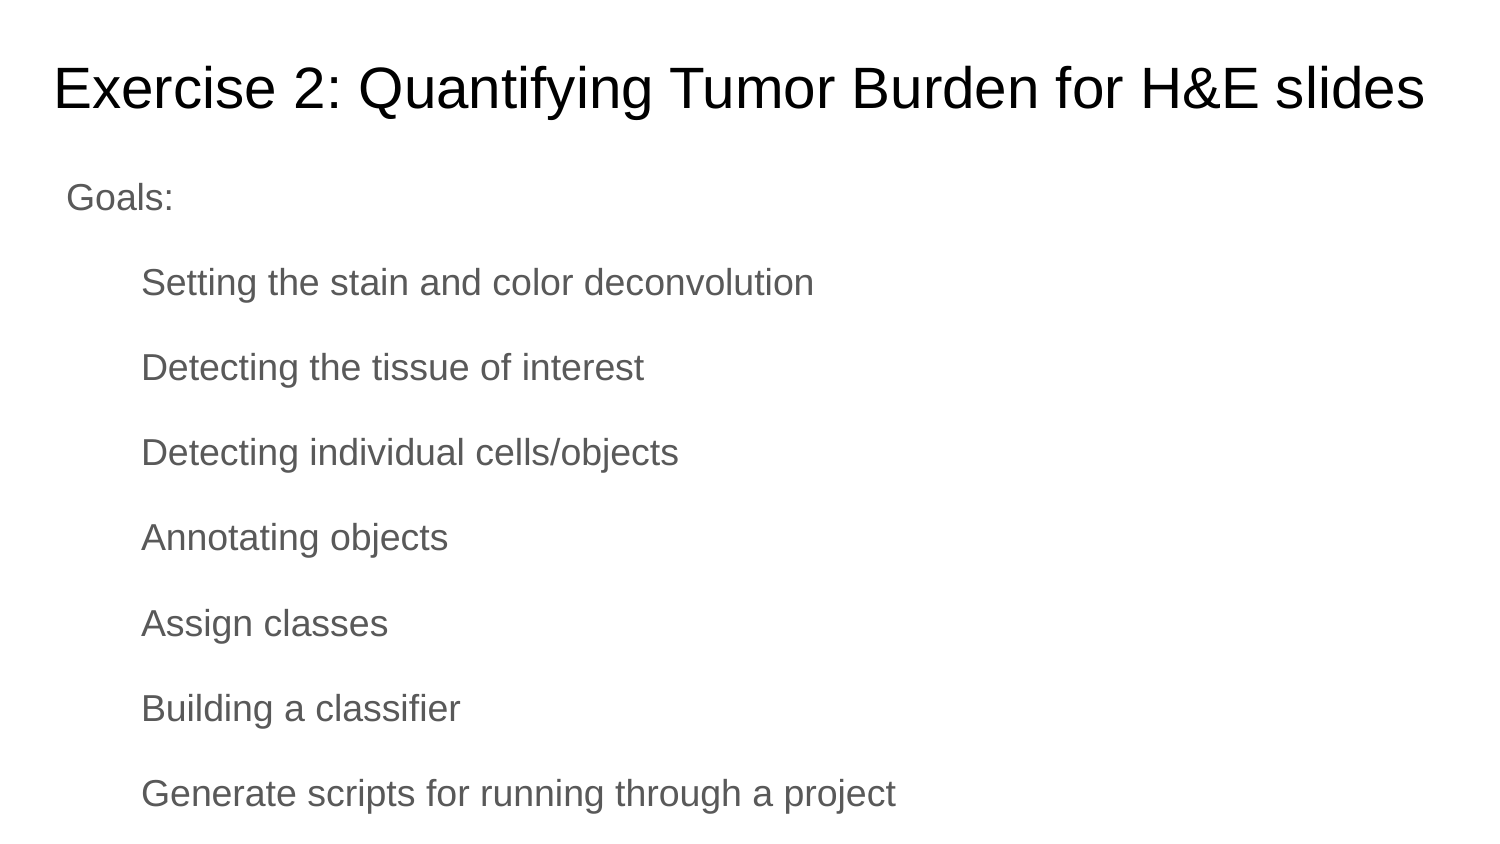

# Exercise 2: Quantifying Tumor Burden for H&E slides
Goals:
Setting the stain and color deconvolution
Detecting the tissue of interest
Detecting individual cells/objects
Annotating objects
Assign classes
Building a classifier
Generate scripts for running through a project